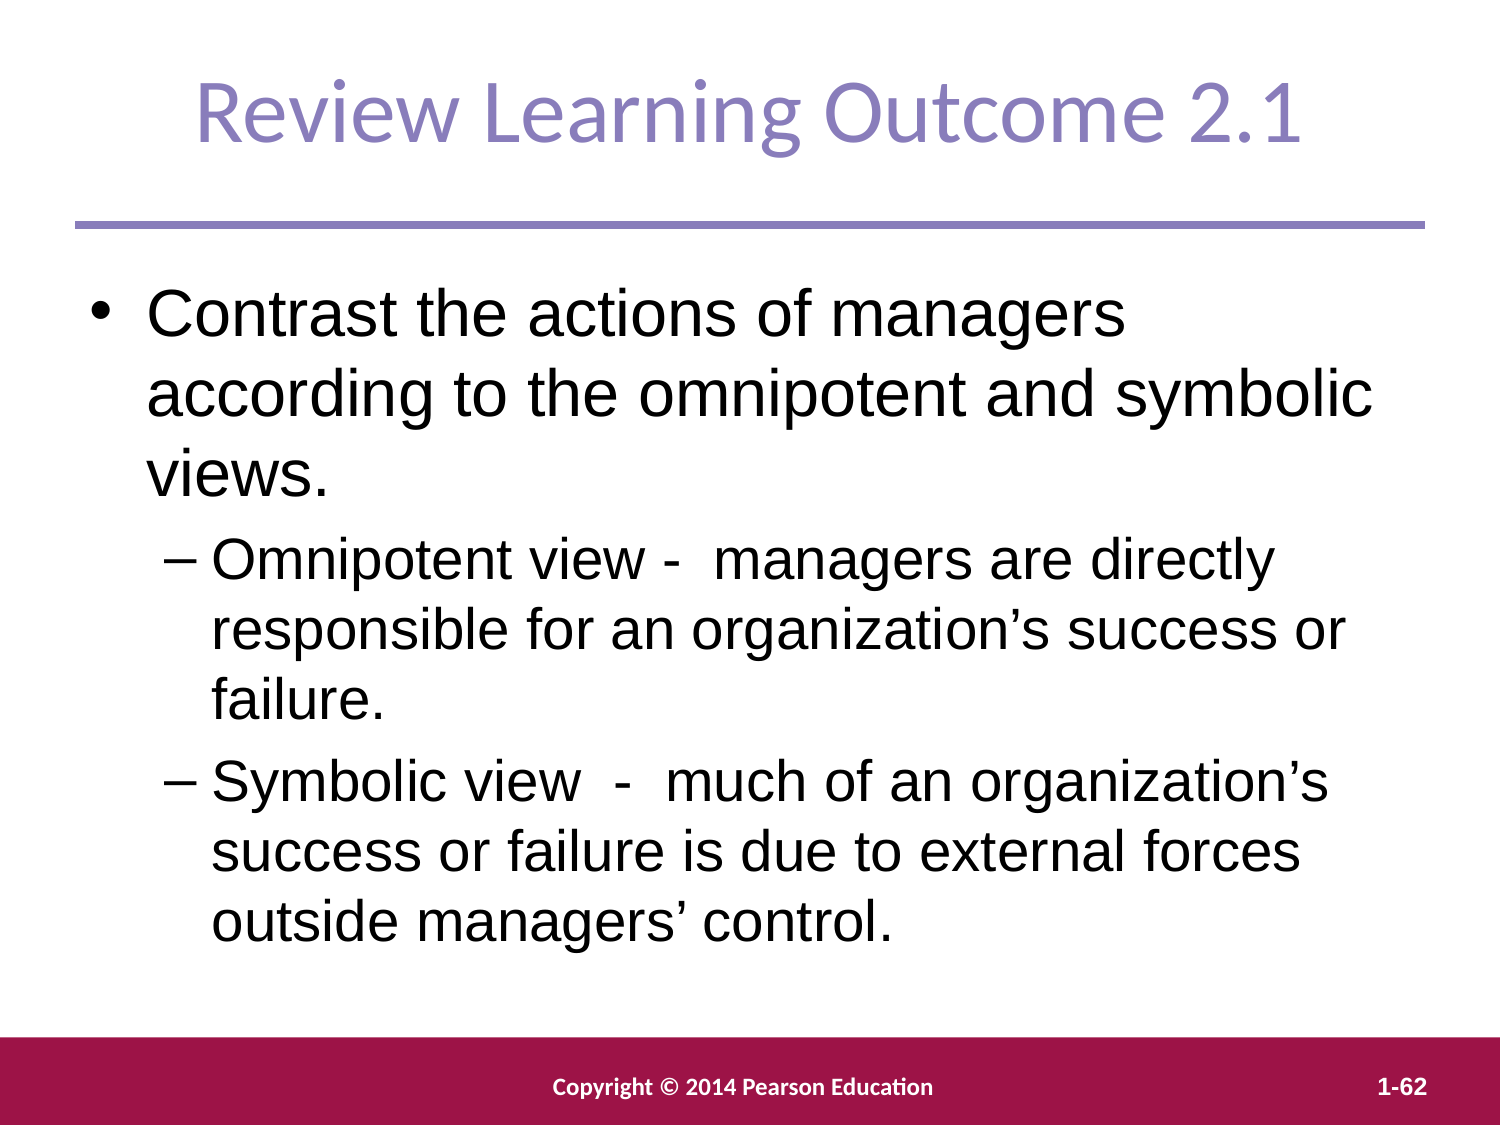

Review Learning Outcome 2.1
Contrast the actions of managers according to the omnipotent and symbolic views.
Omnipotent view -  managers are directly responsible for an organization’s success or failure.
Symbolic view  -  much of an organization’s success or failure is due to external forces outside managers’ control.